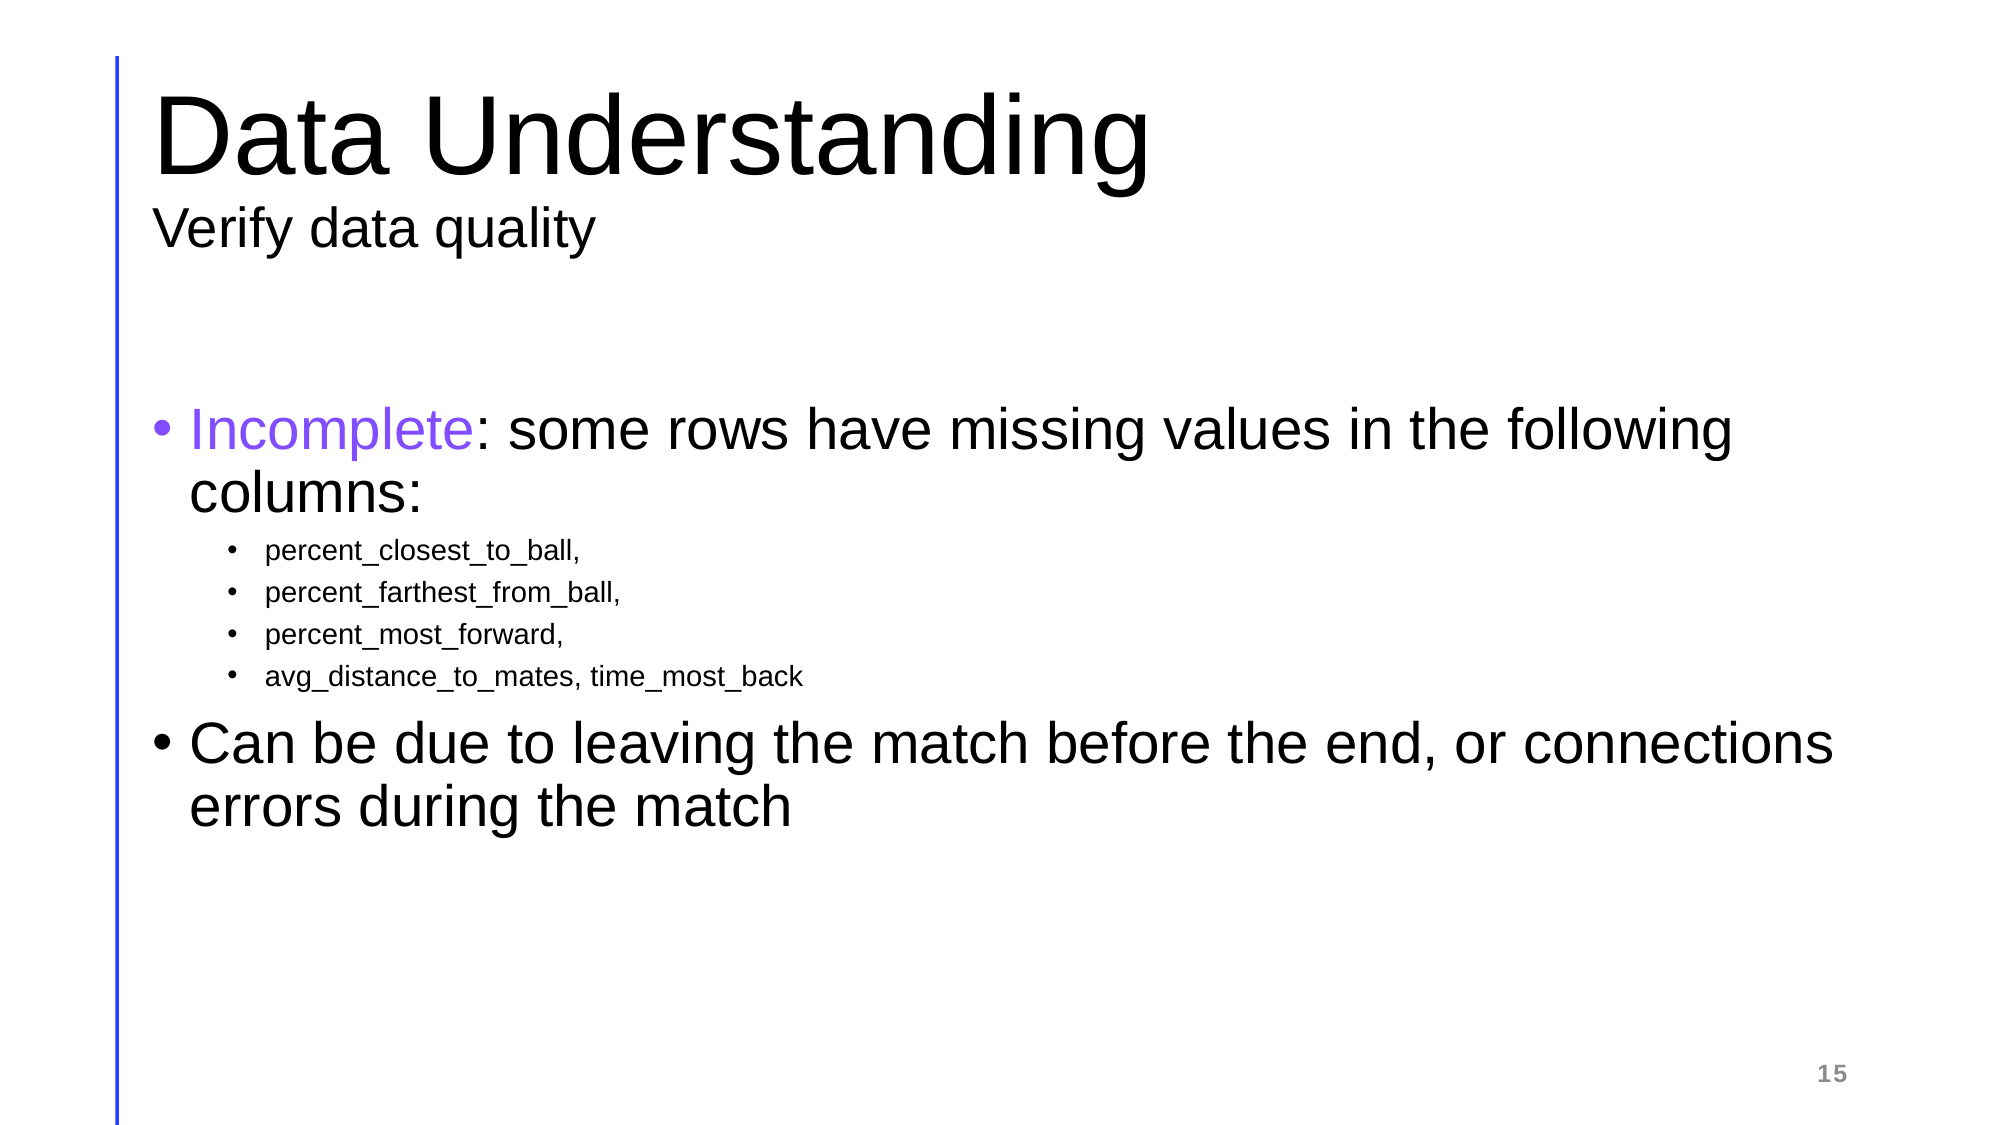

# Data Understanding Verify data quality
Incomplete: some rows have missing values in the following columns:
percent_closest_to_ball,
percent_farthest_from_ball,
percent_most_forward,
avg_distance_to_mates, time_most_back
Can be due to leaving the match before the end, or connections errors during the match

15